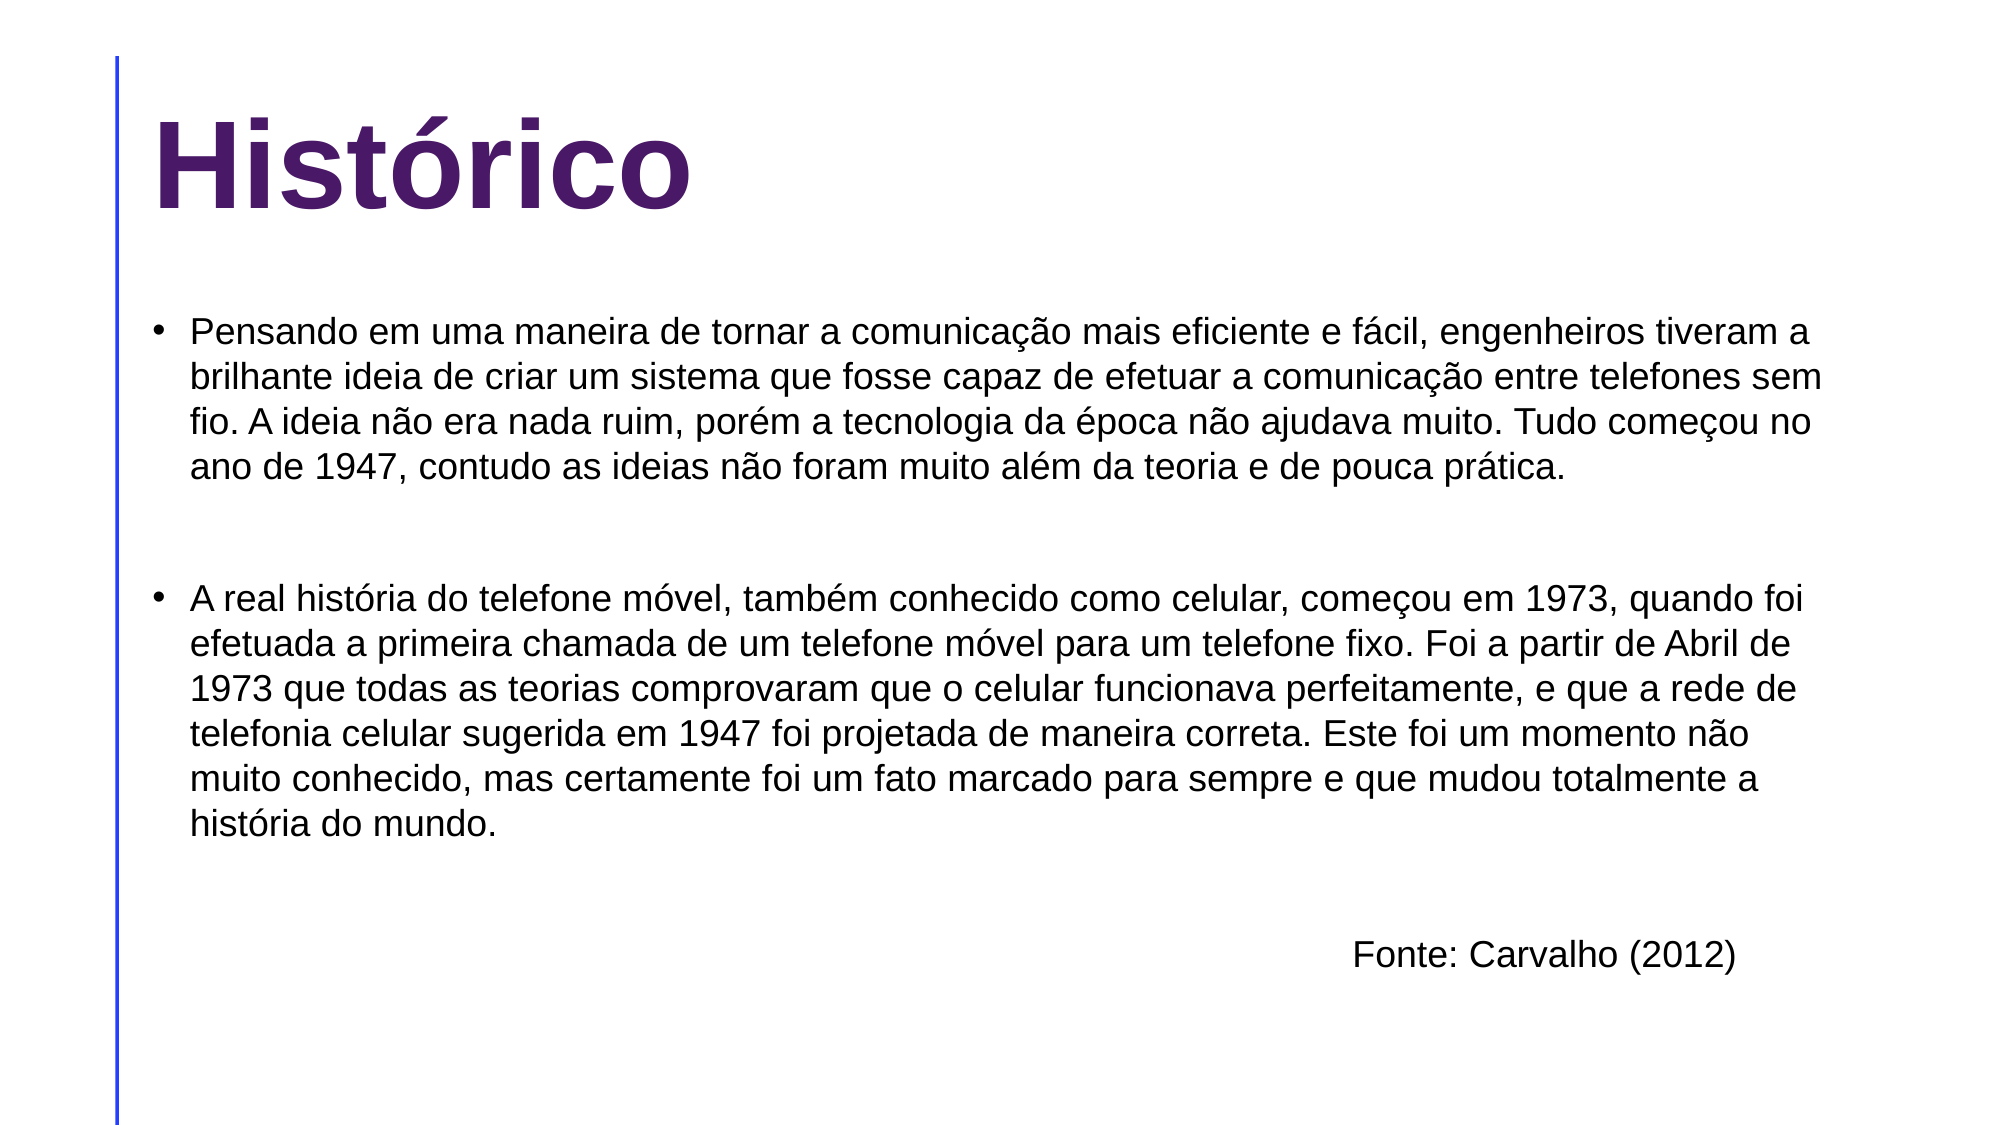

# Histórico
Pensando em uma maneira de tornar a comunicação mais eficiente e fácil, engenheiros tiveram a brilhante ideia de criar um sistema que fosse capaz de efetuar a comunicação entre telefones sem fio. A ideia não era nada ruim, porém a tecnologia da época não ajudava muito. Tudo começou no ano de 1947, contudo as ideias não foram muito além da teoria e de pouca prática.

A real história do telefone móvel, também conhecido como celular, começou em 1973, quando foi efetuada a primeira chamada de um telefone móvel para um telefone fixo. Foi a partir de Abril de 1973 que todas as teorias comprovaram que o celular funcionava perfeitamente, e que a rede de telefonia celular sugerida em 1947 foi projetada de maneira correta. Este foi um momento não muito conhecido, mas certamente foi um fato marcado para sempre e que mudou totalmente a história do mundo.

								Fonte: Carvalho (2012)